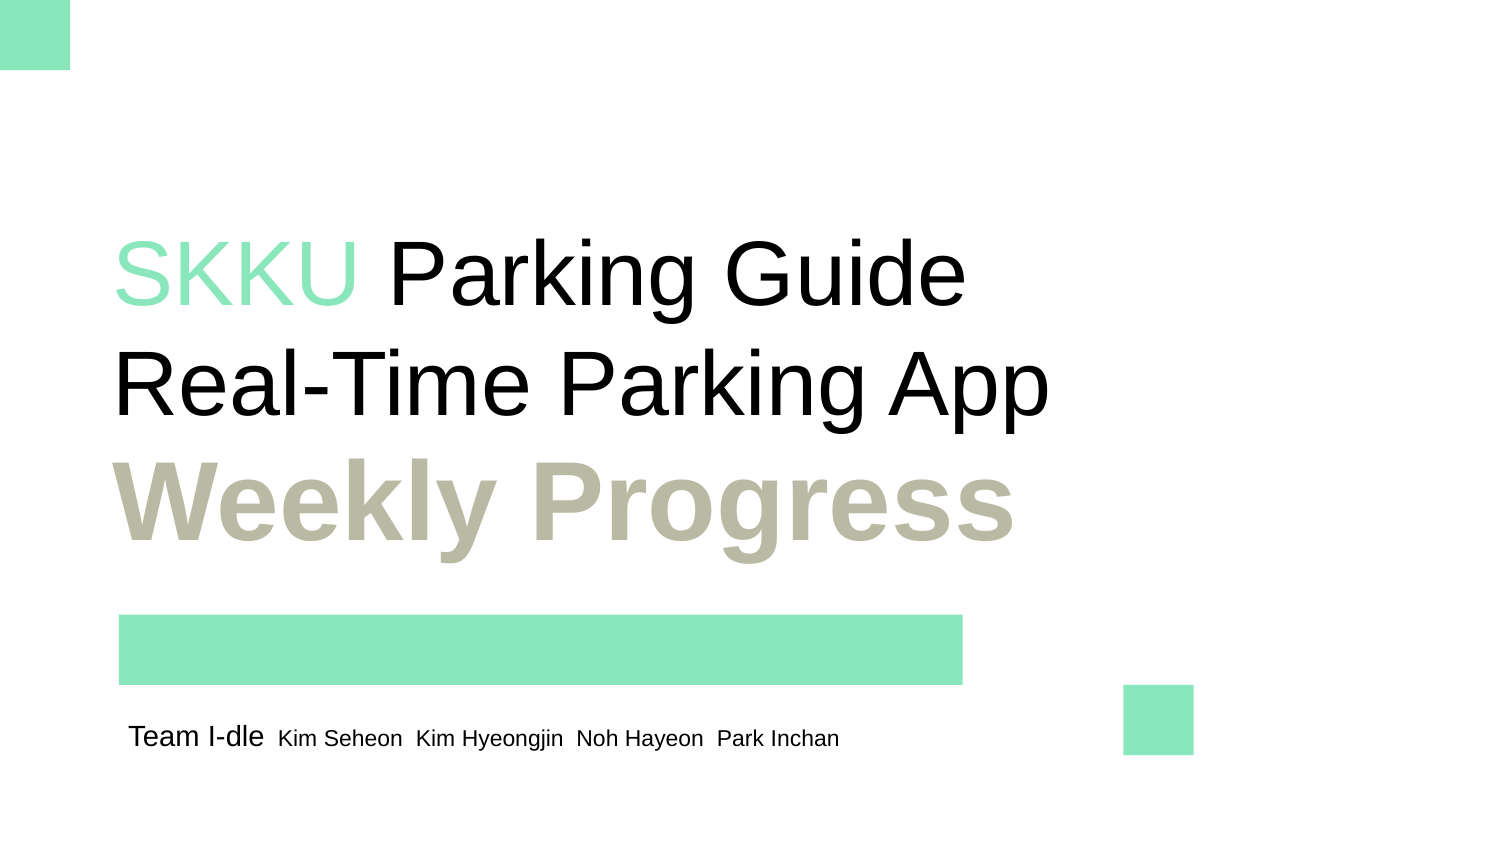

SKKU Parking Guide
Real-Time Parking App
# Weekly Progress
Team I-dle  Kim Seheon  Kim Hyeongjin  Noh Hayeon  Park Inchan